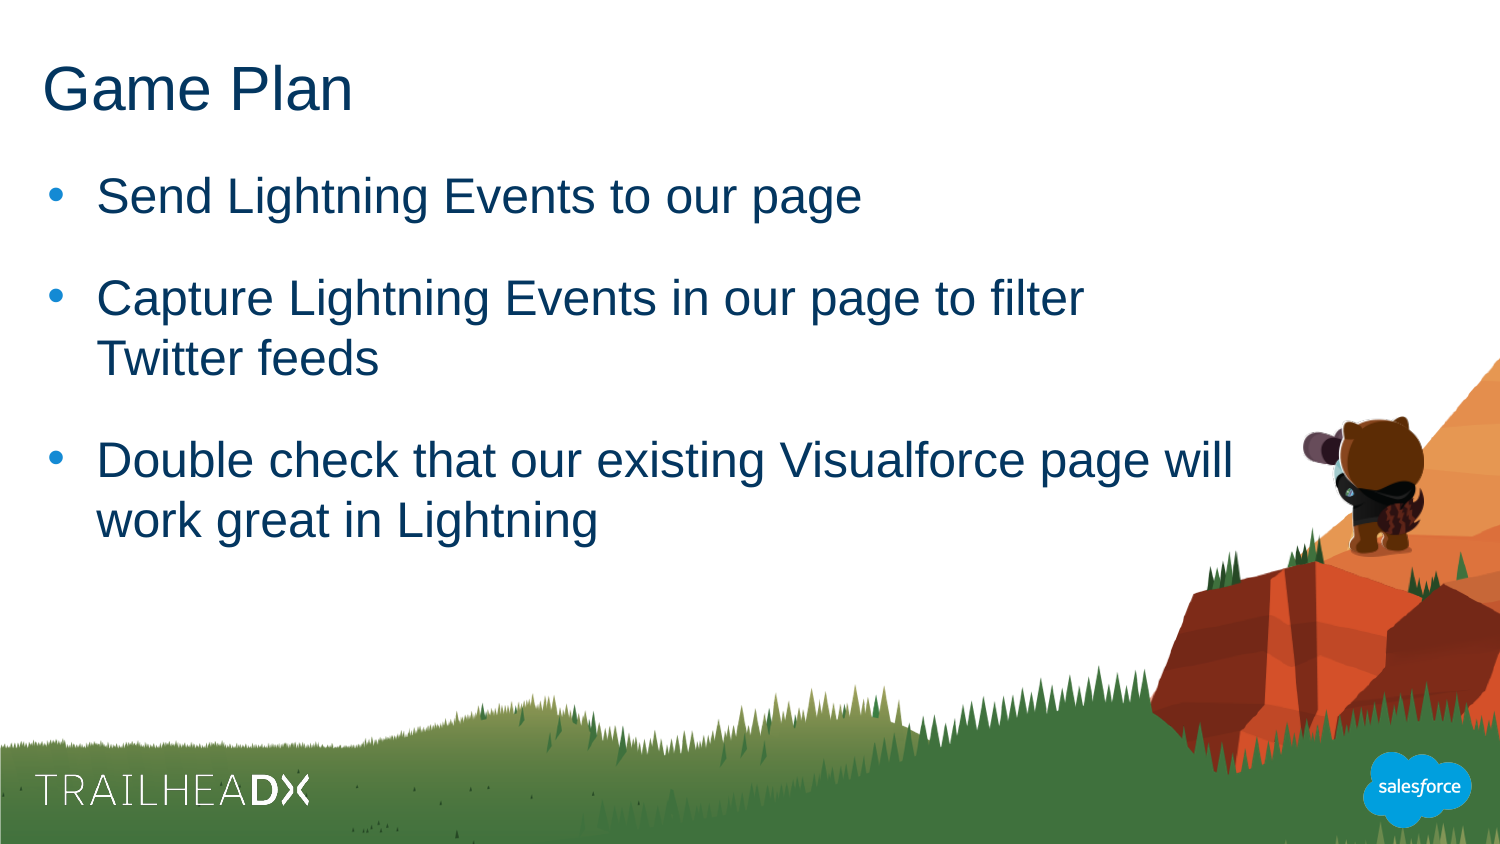

# Game Plan
Send Lightning Events to our page
Capture Lightning Events in our page to filter Twitter feeds
Double check that our existing Visualforce page will work great in Lightning